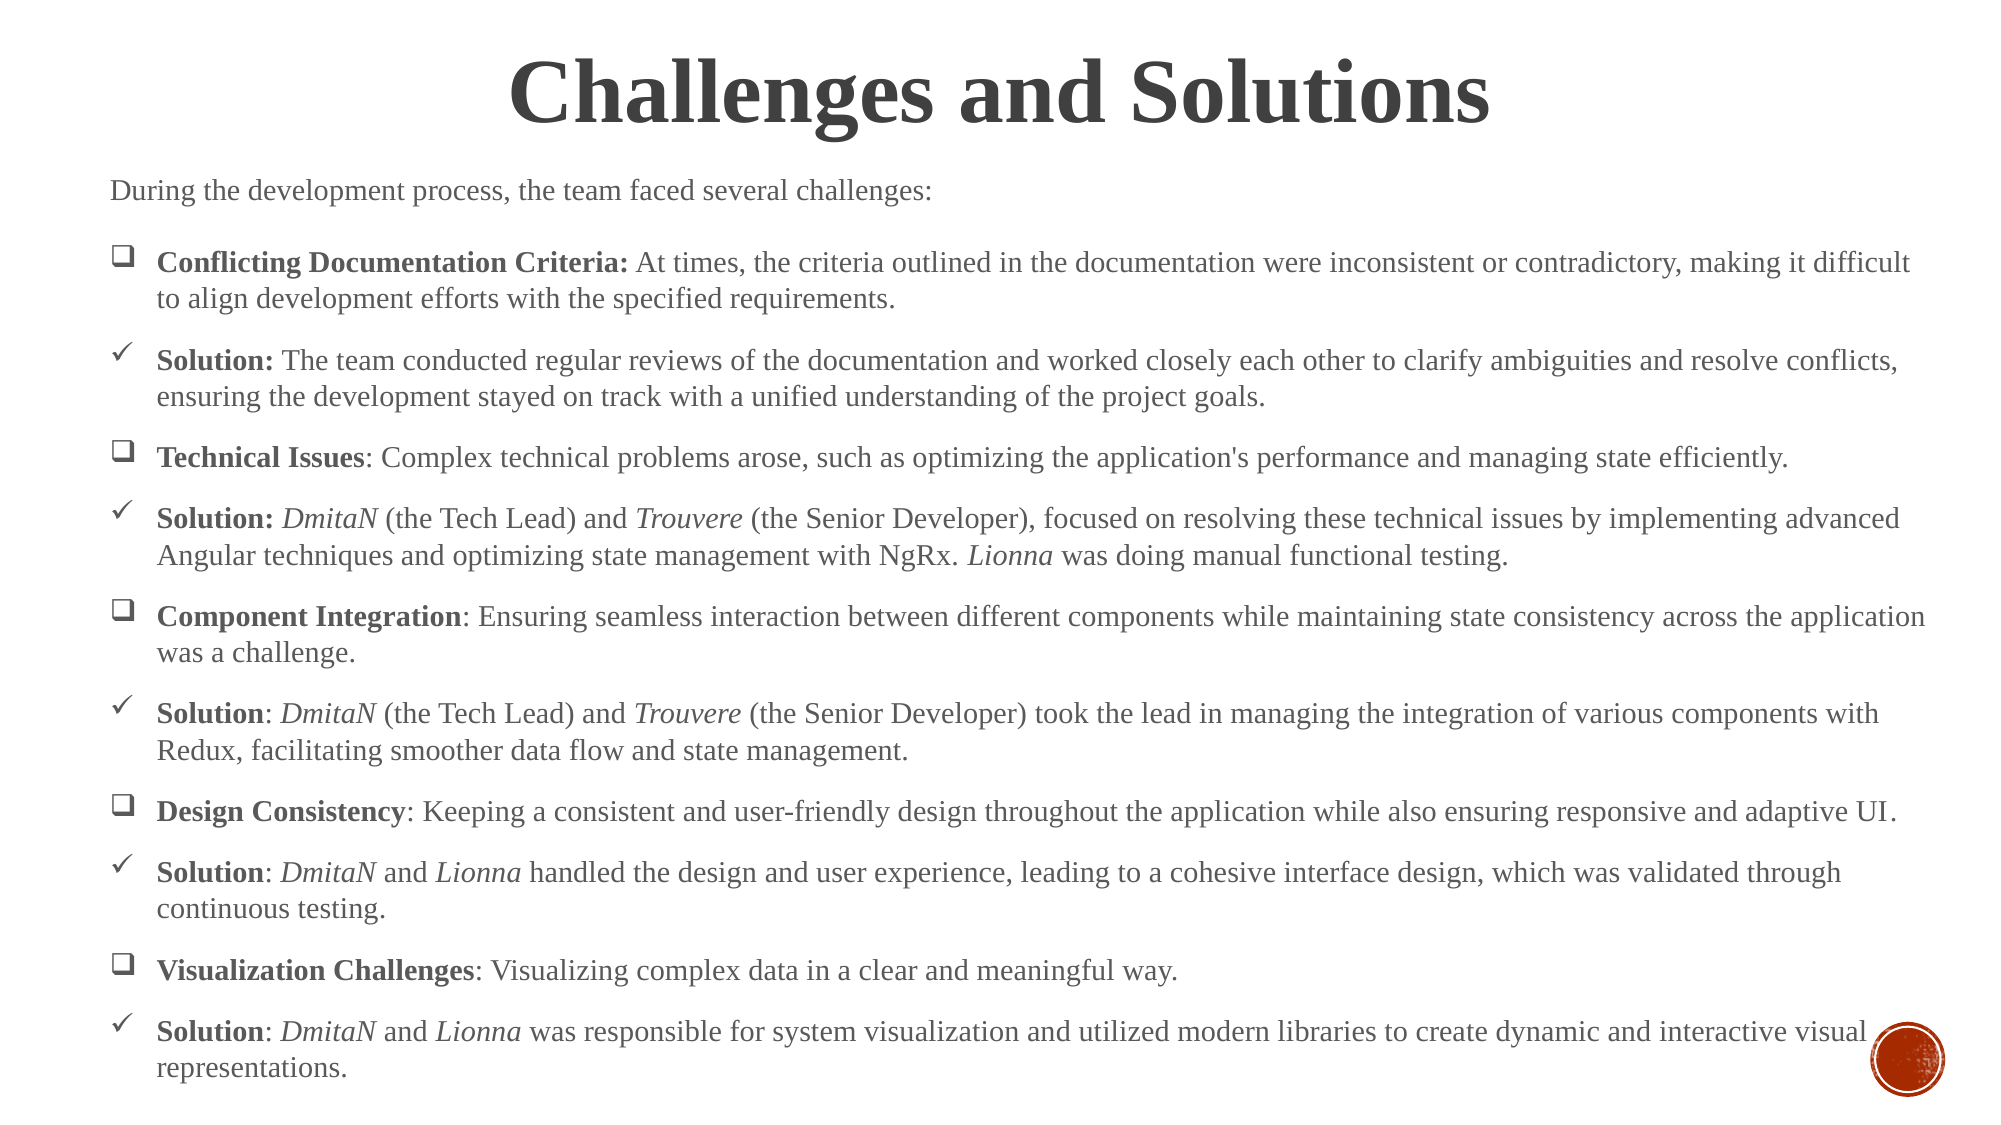

Challenges and Solutions
During the development process, the team faced several challenges:

Conflicting Documentation Criteria: At times, the criteria outlined in the documentation were inconsistent or contradictory, making it difficult to align development efforts with the specified requirements.

Solution: The team conducted regular reviews of the documentation and worked closely each other to clarify ambiguities and resolve conflicts, ensuring the development stayed on track with a unified understanding of the project goals.

Technical Issues: Complex technical problems arose, such as optimizing the application's performance and managing state efficiently.

Solution: DmitaN (the Tech Lead) and Trouvere (the Senior Developer), focused on resolving these technical issues by implementing advanced Angular techniques and optimizing state management with NgRx. Lionna was doing manual functional testing.

Component Integration: Ensuring seamless interaction between different components while maintaining state consistency across the application was a challenge.

Solution: DmitaN (the Tech Lead) and Trouvere (the Senior Developer) took the lead in managing the integration of various components with Redux, facilitating smoother data flow and state management.

Design Consistency: Keeping a consistent and user-friendly design throughout the application while also ensuring responsive and adaptive UI.

Solution: DmitaN and Lionna handled the design and user experience, leading to a cohesive interface design, which was validated through continuous testing.

Visualization Challenges: Visualizing complex data in a clear and meaningful way.

Solution: DmitaN and Lionna was responsible for system visualization and utilized modern libraries to create dynamic and interactive visual representations.